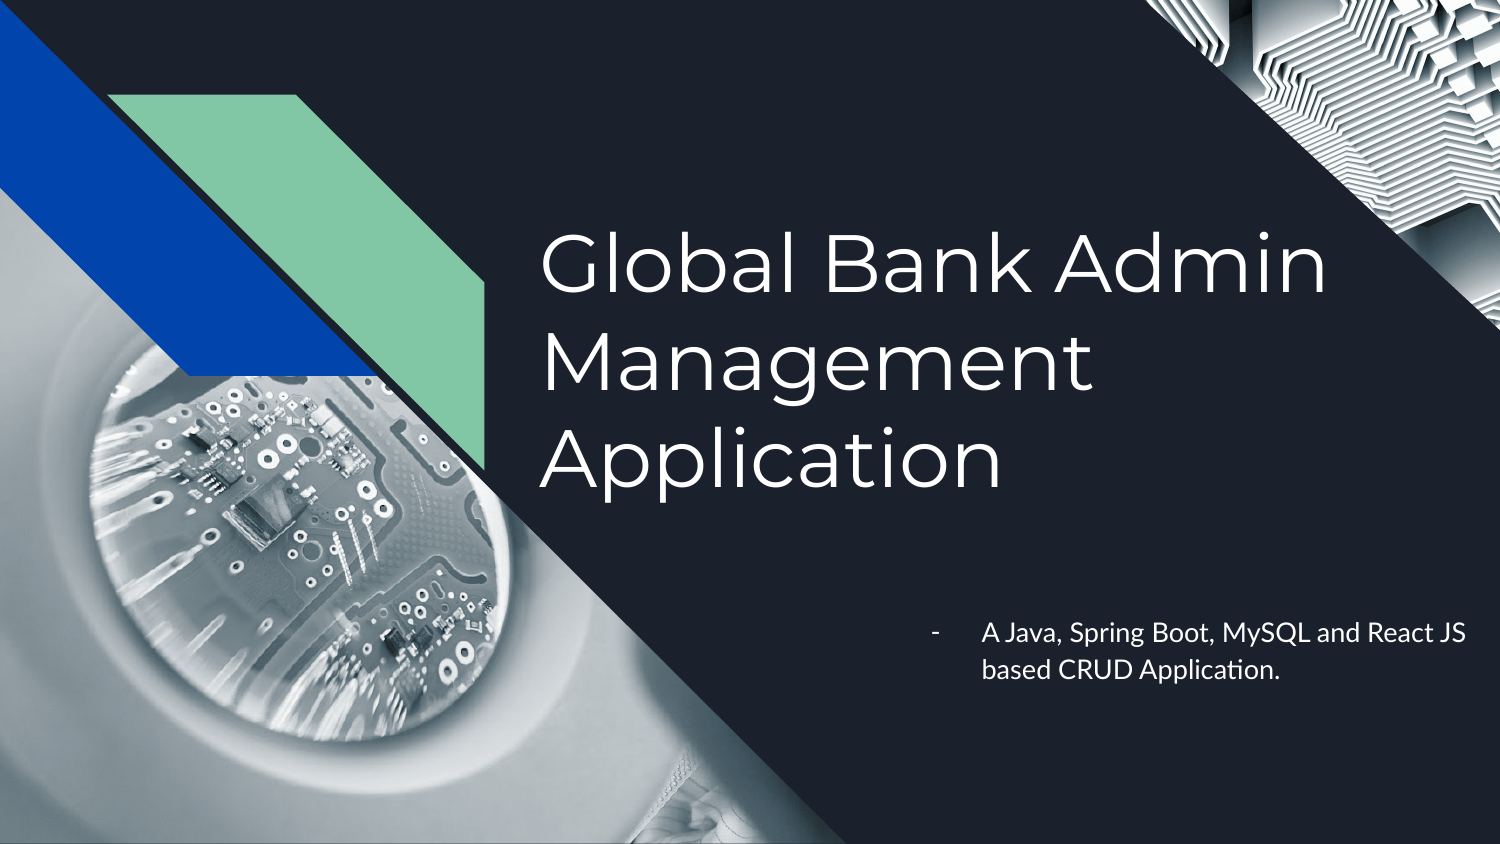

# Global Bank Admin Management Application
A Java, Spring Boot, MySQL and React JS based CRUD Application.